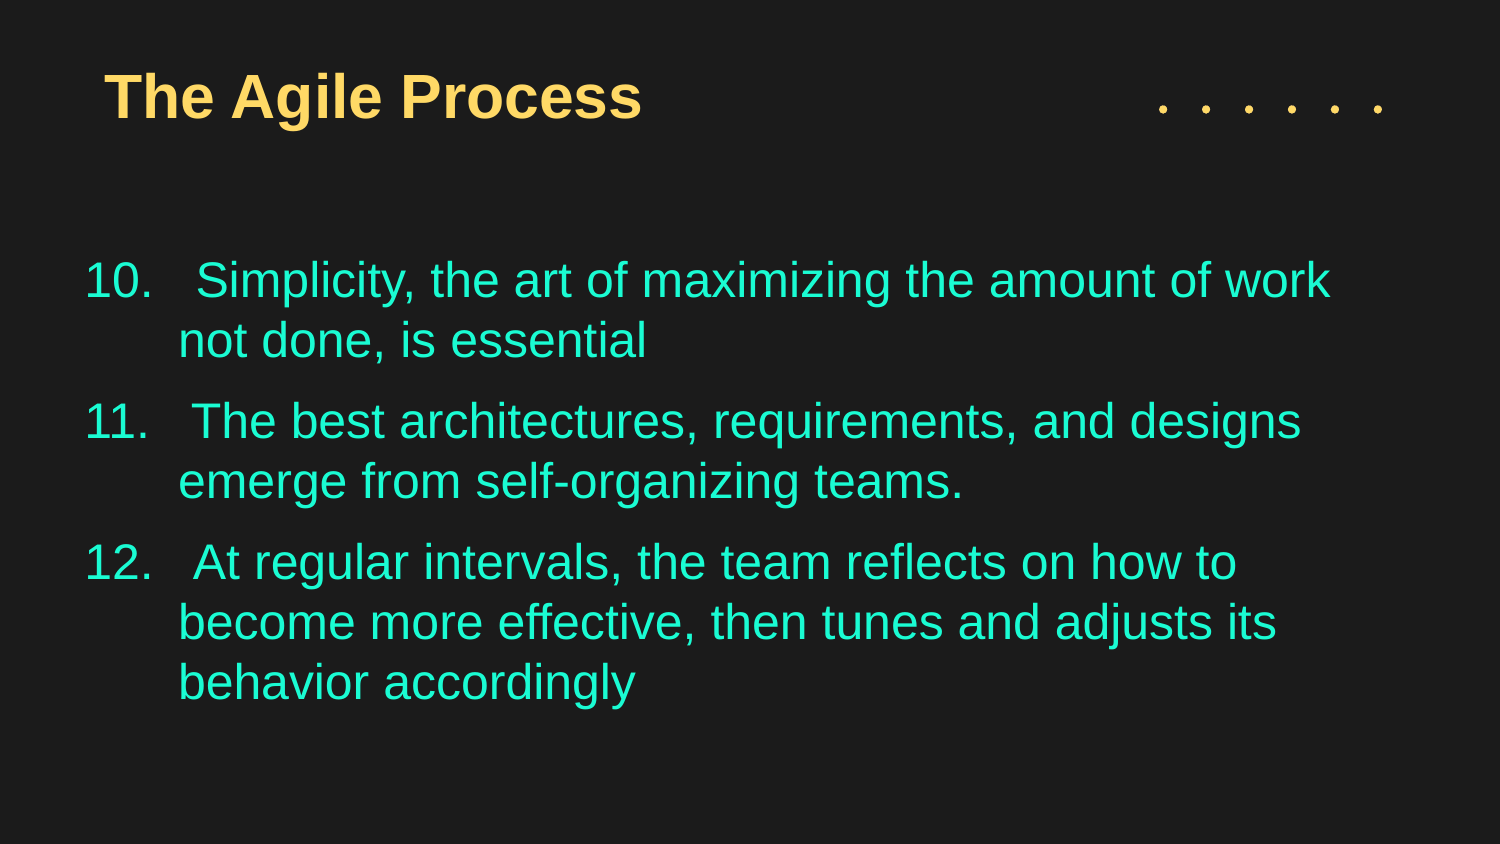

# The Agile Process
10.   Simplicity, the art of maximizing the amount of work not done, is essential
11.   The best architectures, requirements, and designs emerge from self-organizing teams.
12.   At regular intervals, the team reflects on how to become more effective, then tunes and adjusts its behavior accordingly